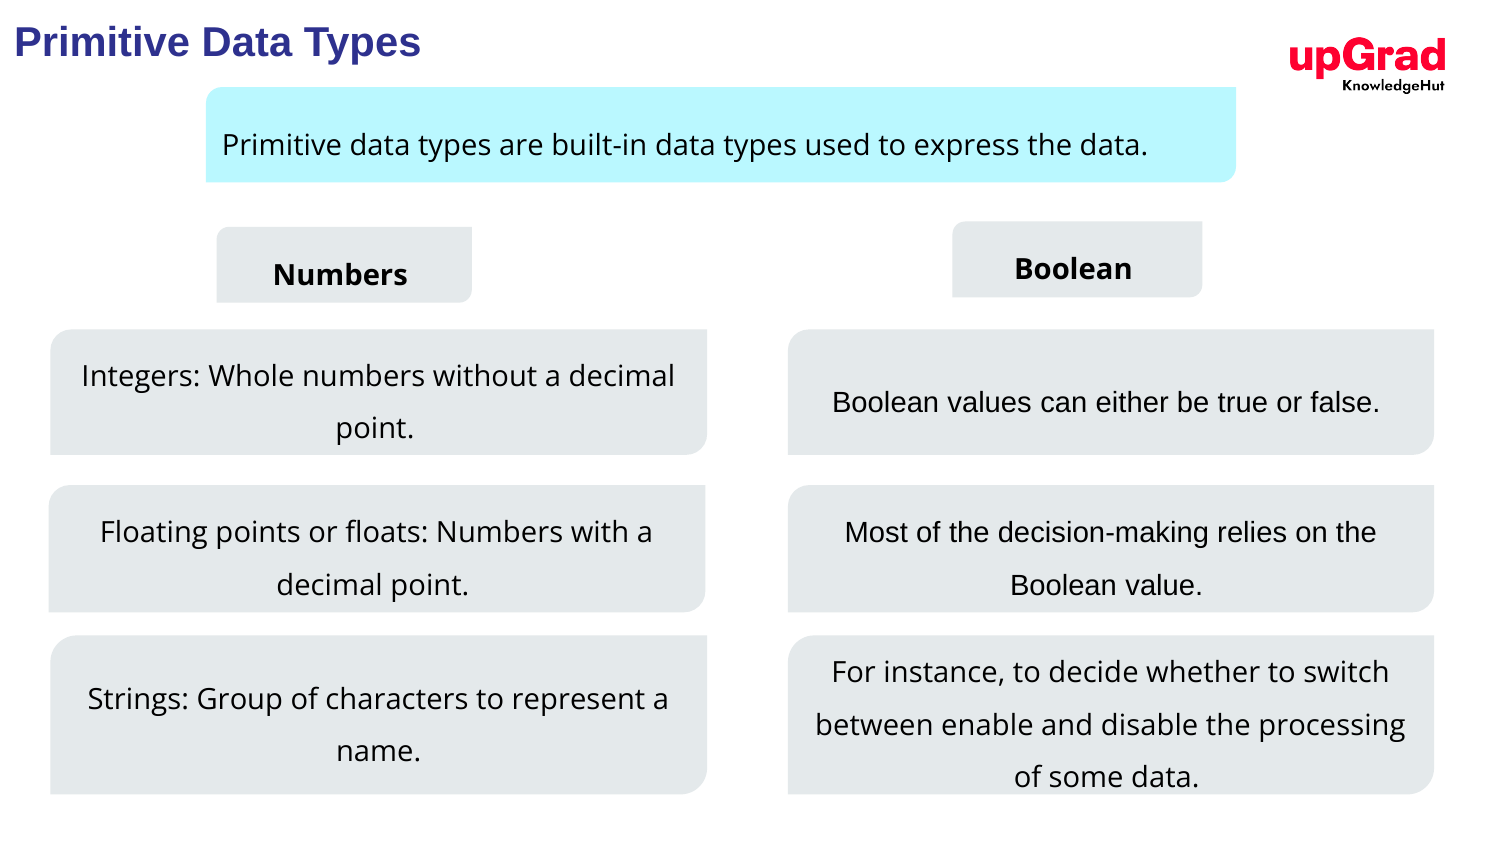

Primitive Data Types
Primitive data types are built-in data types used to express the data.
Boolean
Numbers
Integers: Whole numbers without a decimal point.
Boolean values can either be true or false.
Floating points or floats: Numbers with a decimal point.
Most of the decision-making relies on the Boolean value.
Strings: Group of characters to represent a name.
For instance, to decide whether to switch between enable and disable the processing of some data.